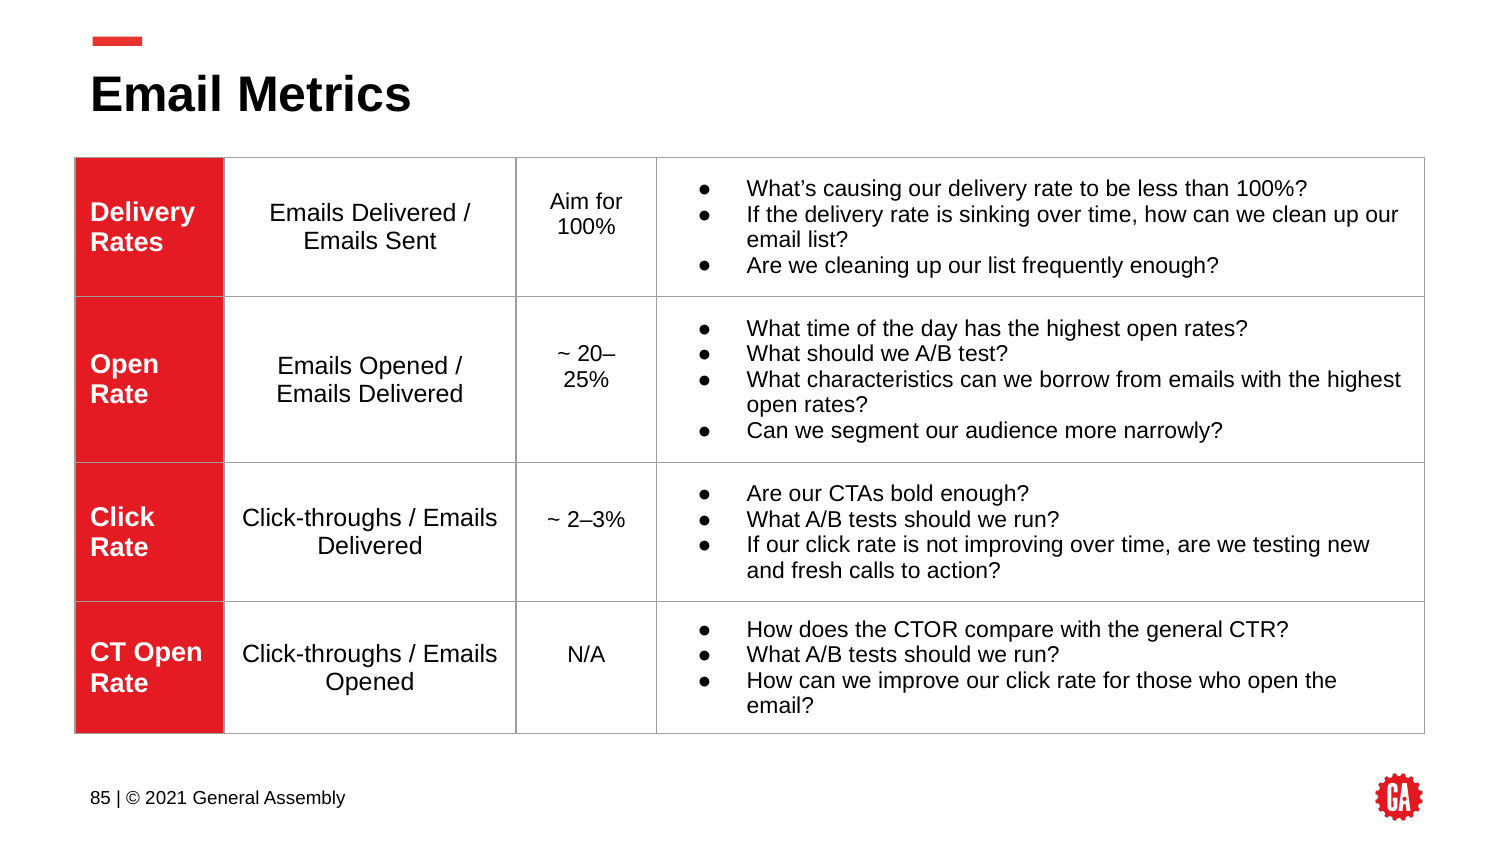

# Email Metrics
| Delivery Rates | Emails Delivered / Emails Sent | Aim for 100% | What’s causing our delivery rate to be less than 100%? If the delivery rate is sinking over time, how can we clean up our email list? Are we cleaning up our list frequently enough? |
| --- | --- | --- | --- |
| Open Rate | Emails Opened / Emails Delivered | ~ 20– 25% | What time of the day has the highest open rates? What should we A/B test? What characteristics can we borrow from emails with the highest open rates? Can we segment our audience more narrowly? |
| Click Rate | Click-throughs / Emails Delivered | ~ 2–3% | Are our CTAs bold enough? What A/B tests should we run? If our click rate is not improving over time, are we testing new and fresh calls to action? |
| CT Open Rate | Click-throughs / Emails Opened | N/A | How does the CTOR compare with the general CTR? What A/B tests should we run? How can we improve our click rate for those who open the email? |
85 | © 2021 General Assembly